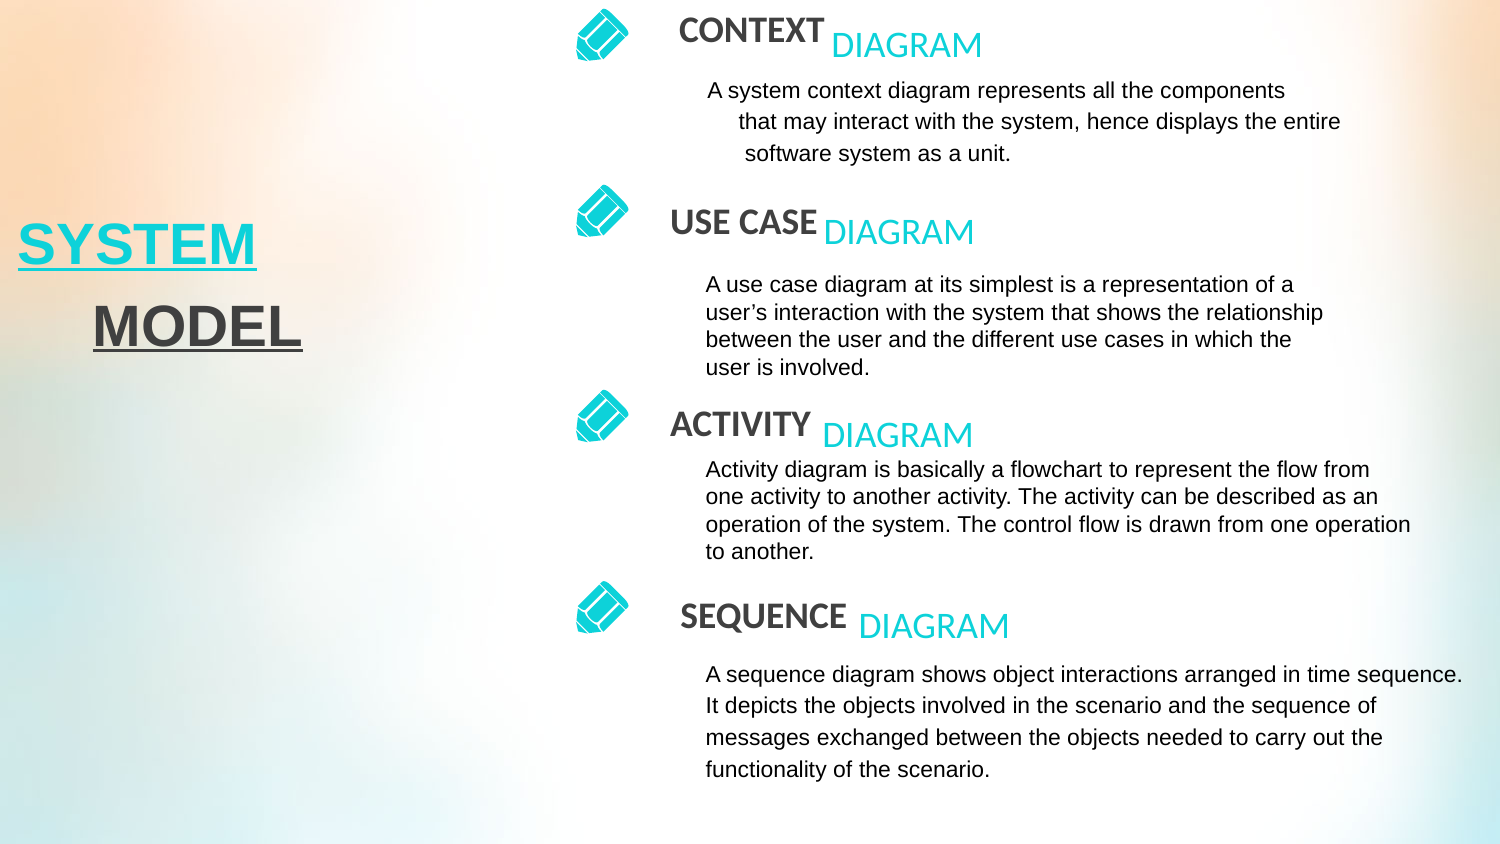

CONTEXT
                        DIAGRAM

 A system context diagram represents all the components
      that may interact with the system, hence displays the entire
       software system as a unit.

SYSTEM
MODEL

USE CASE
                            DIAGRAM
A use case diagram at its simplest is a representation of a
user’s interaction with the system that shows the relationship
between the user and the different use cases in which the
user is involved.

ACTIVITY
                           DIAGRAM
Activity diagram is basically a flowchart to represent the flow from
one activity to another activity. The activity can be described as an
operation of the system. The control flow is drawn from one operation
to another.

SEQUENCE
                           DIAGRAM

A sequence diagram shows object interactions arranged in time sequence.
It depicts the objects involved in the scenario and the sequence of
messages exchanged between the objects needed to carry out the
functionality of the scenario.